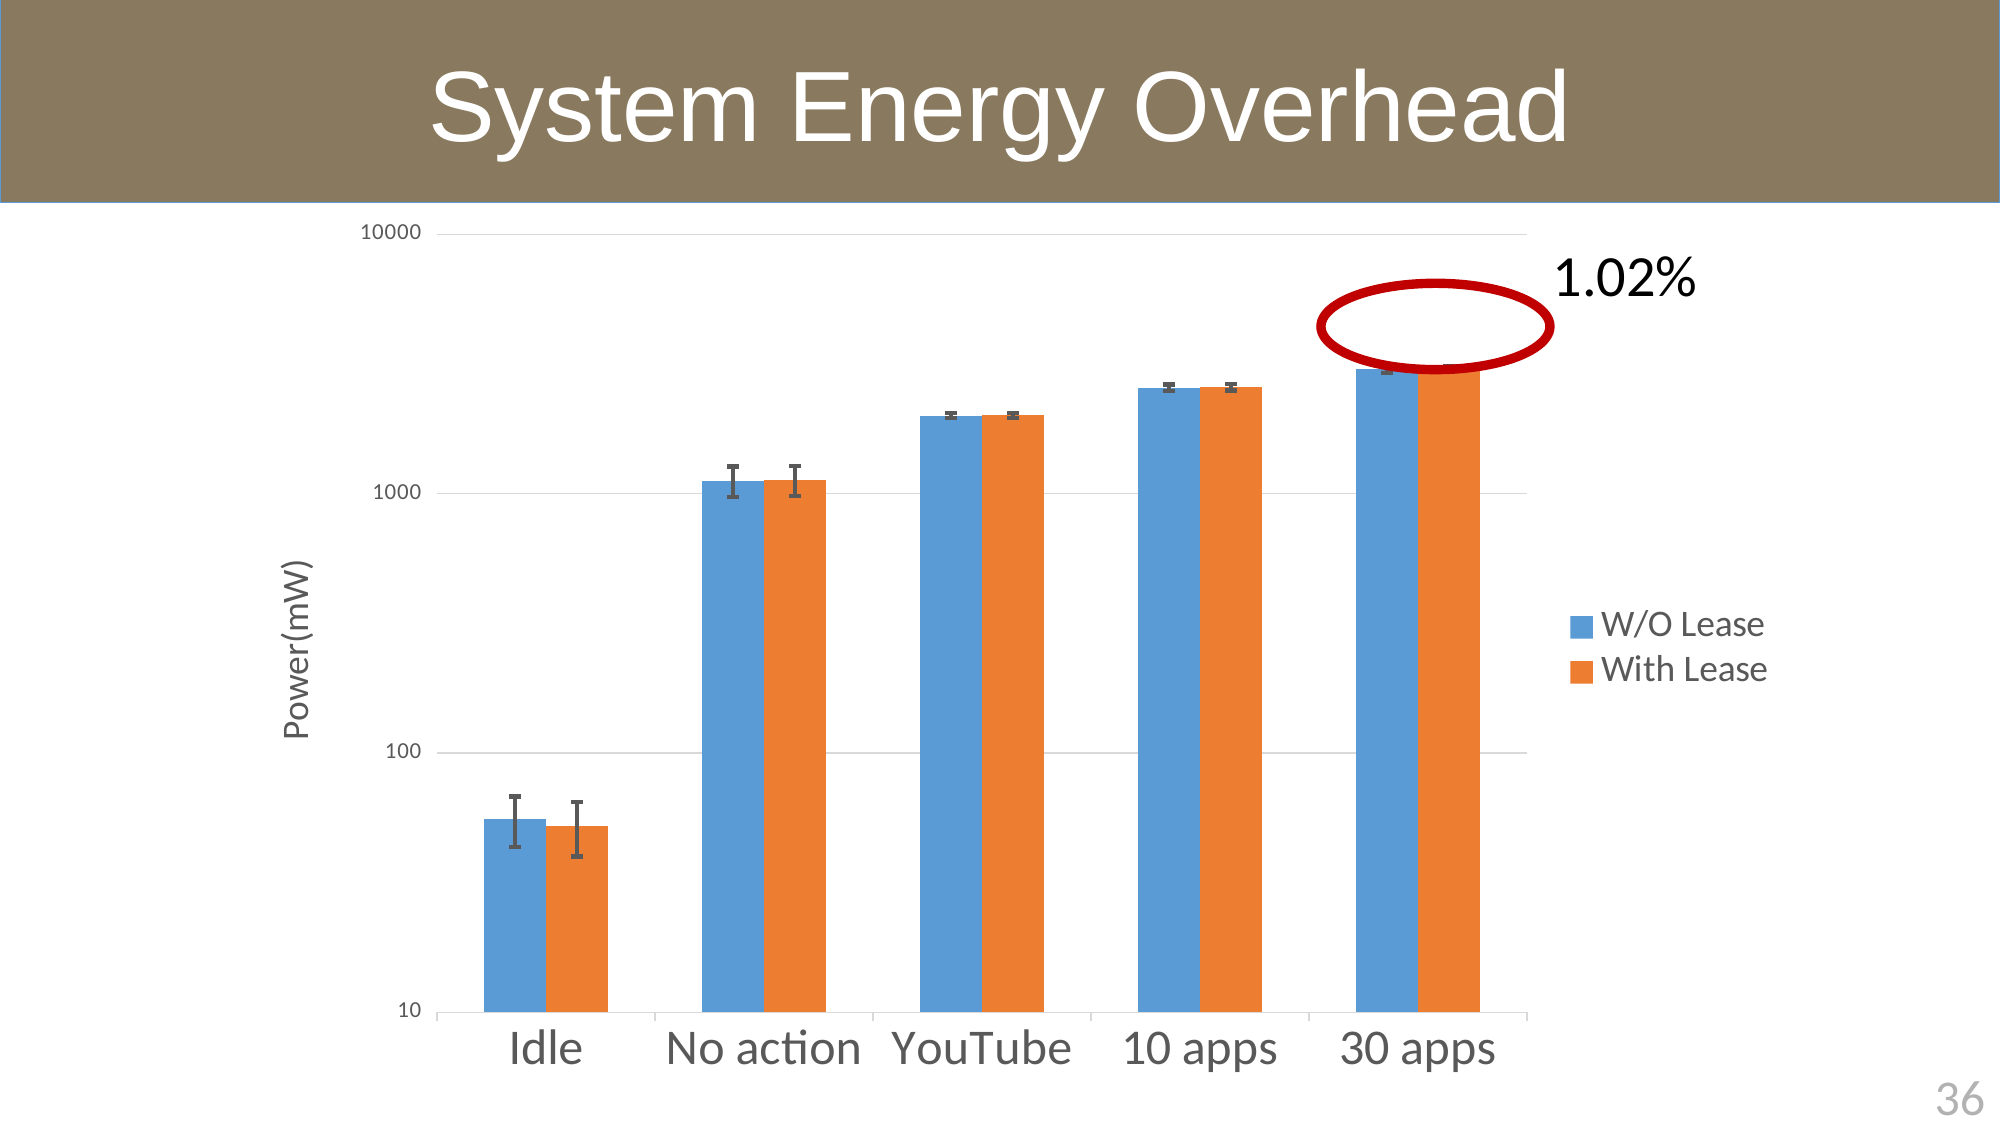

System Energy Overhead

### Chart

| Category | W/O Lease | With Lease |
|---|---|---|
| Idle | 55.74250000000001 | 52.23875 |
| No action | 1122.4675 | 1131.5975 |
| YouTube | 2000.13125 | 2007.7237499999999 |
| 10 apps | 2560.54625 | 2578.93 |
| 30 apps | 3014.35 | 3031.9975000000004 |
1.02%

36